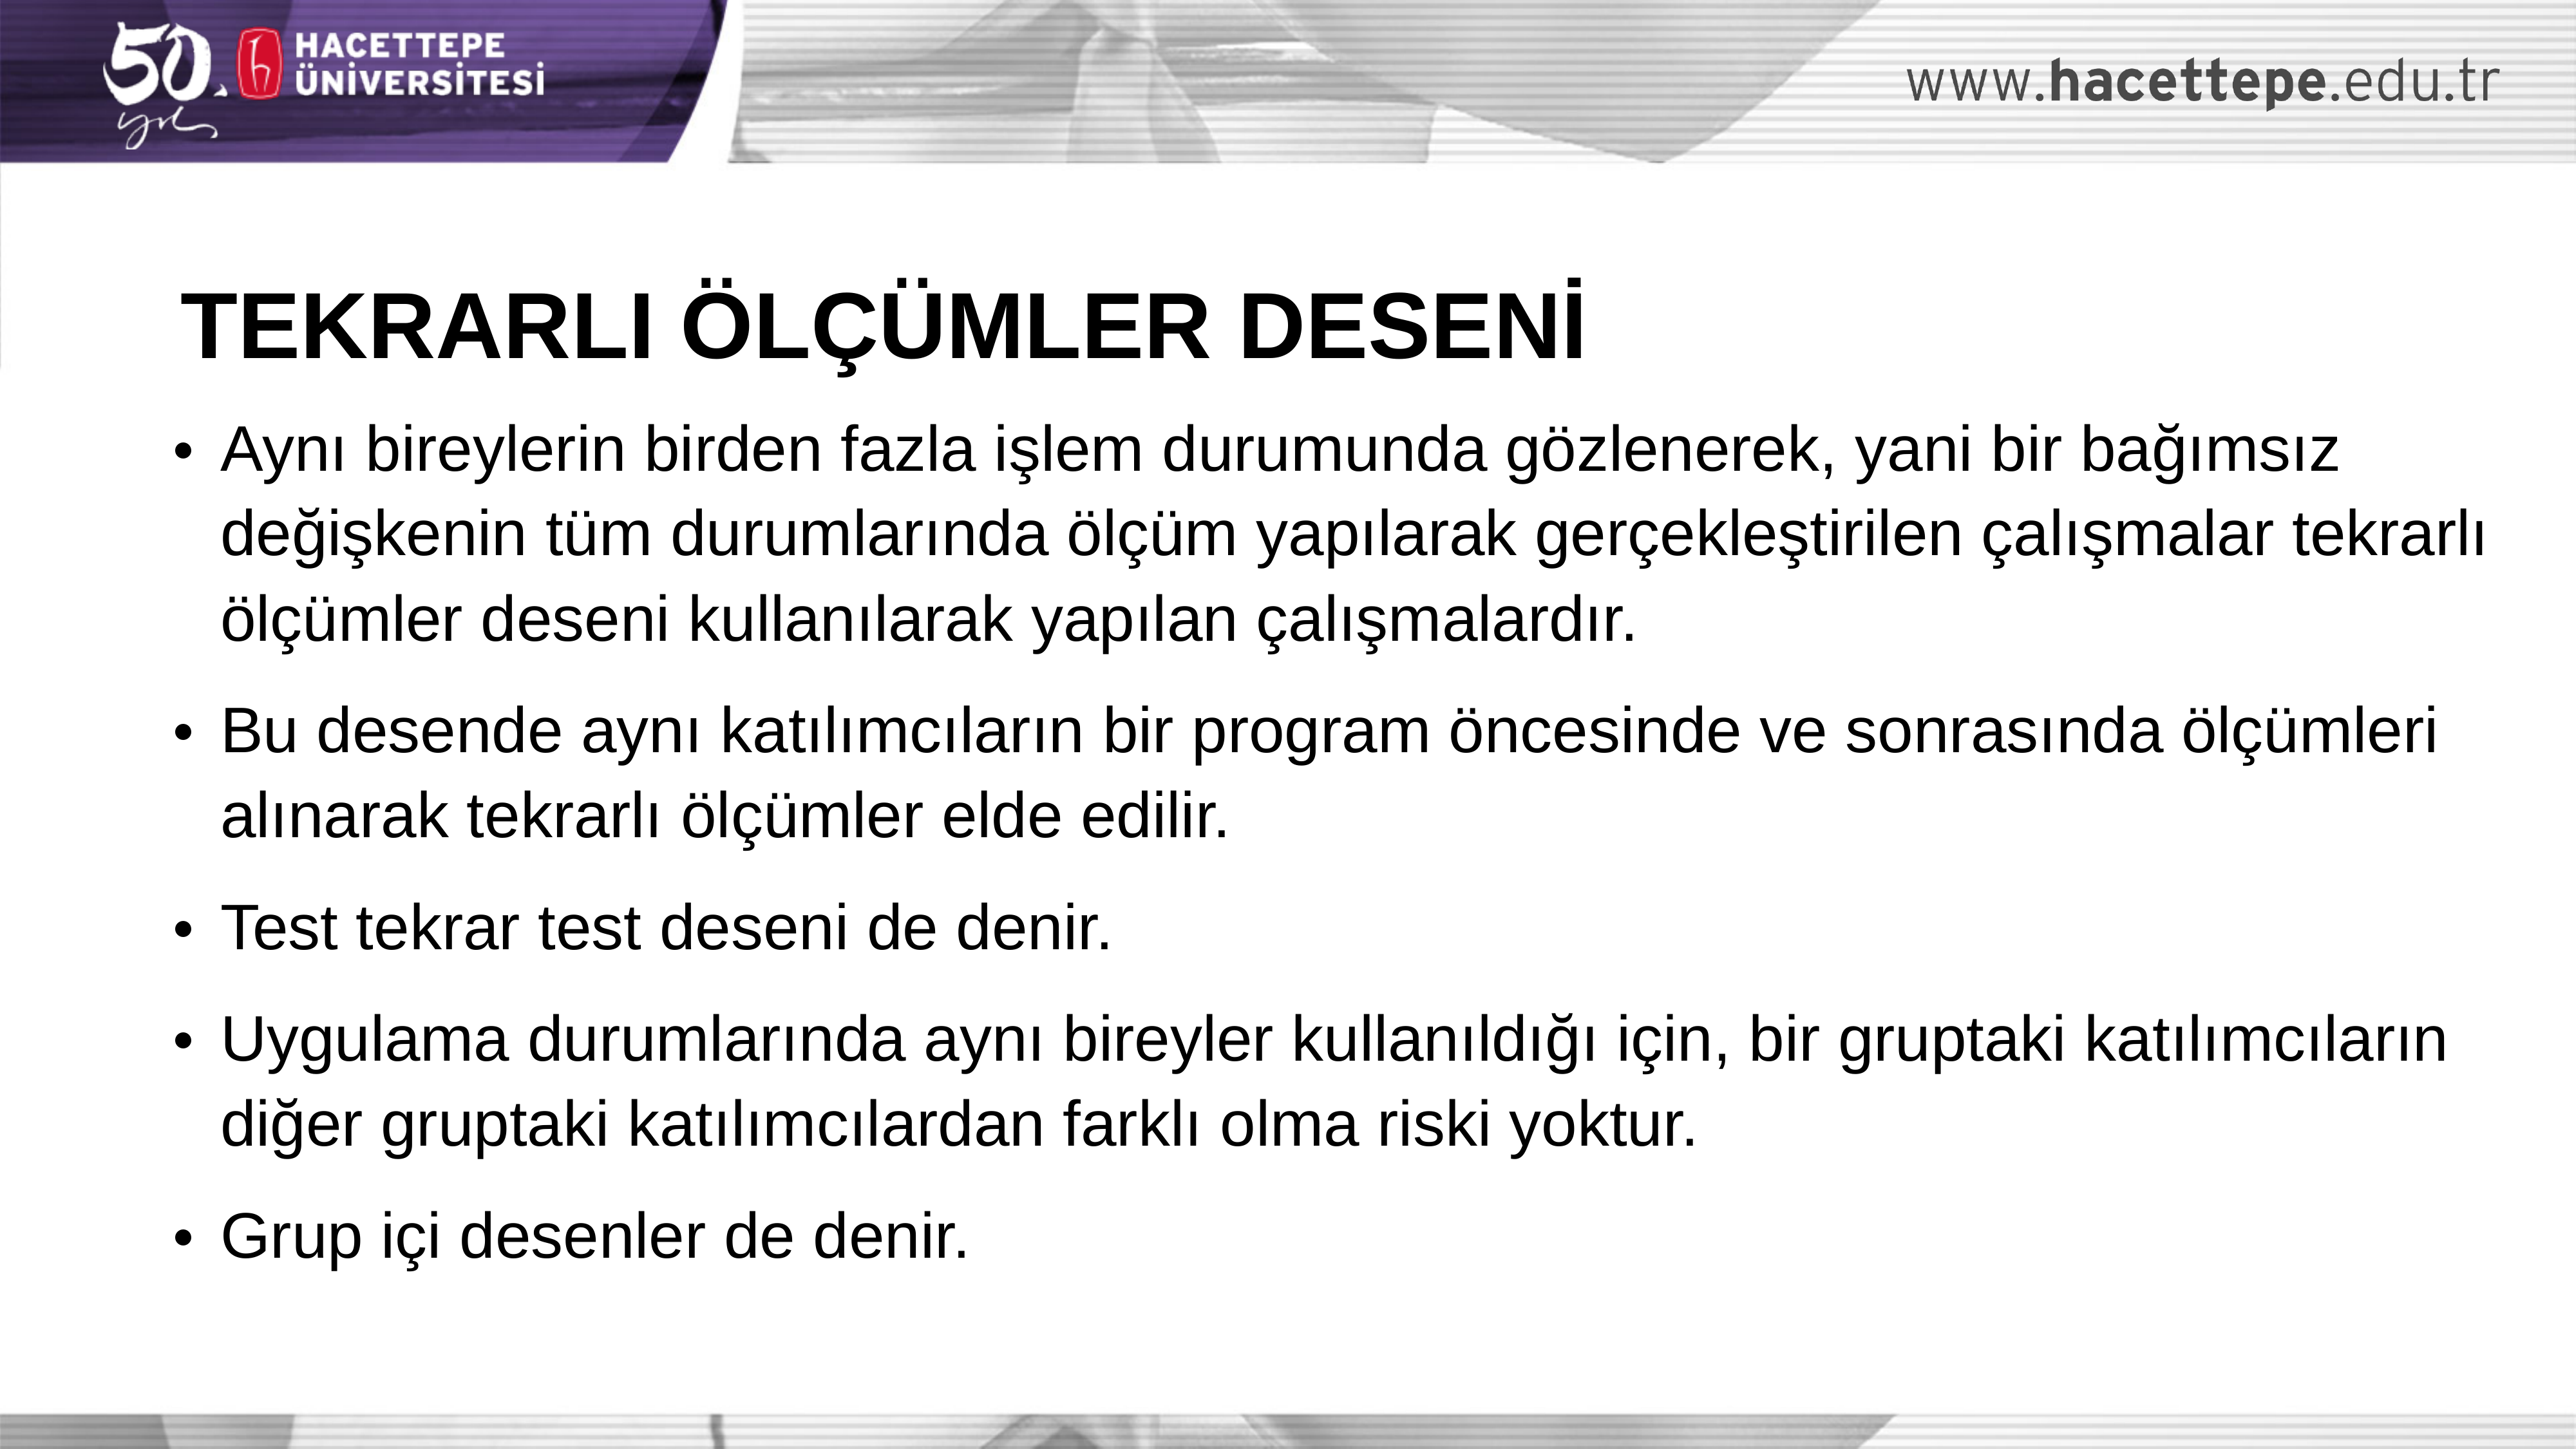

TEKRARLI ÖLÇÜMLER DESENİ
Aynı bireylerin birden fazla işlem durumunda gözlenerek, yani bir bağımsız değişkenin tüm durumlarında ölçüm yapılarak gerçekleştirilen çalışmalar tekrarlı ölçümler deseni kullanılarak yapılan çalışmalardır.
Bu desende aynı katılımcıların bir program öncesinde ve sonrasında ölçümleri alınarak tekrarlı ölçümler elde edilir.
Test tekrar test deseni de denir.
Uygulama durumlarında aynı bireyler kullanıldığı için, bir gruptaki katılımcıların diğer gruptaki katılımcılardan farklı olma riski yoktur.
Grup içi desenler de denir.